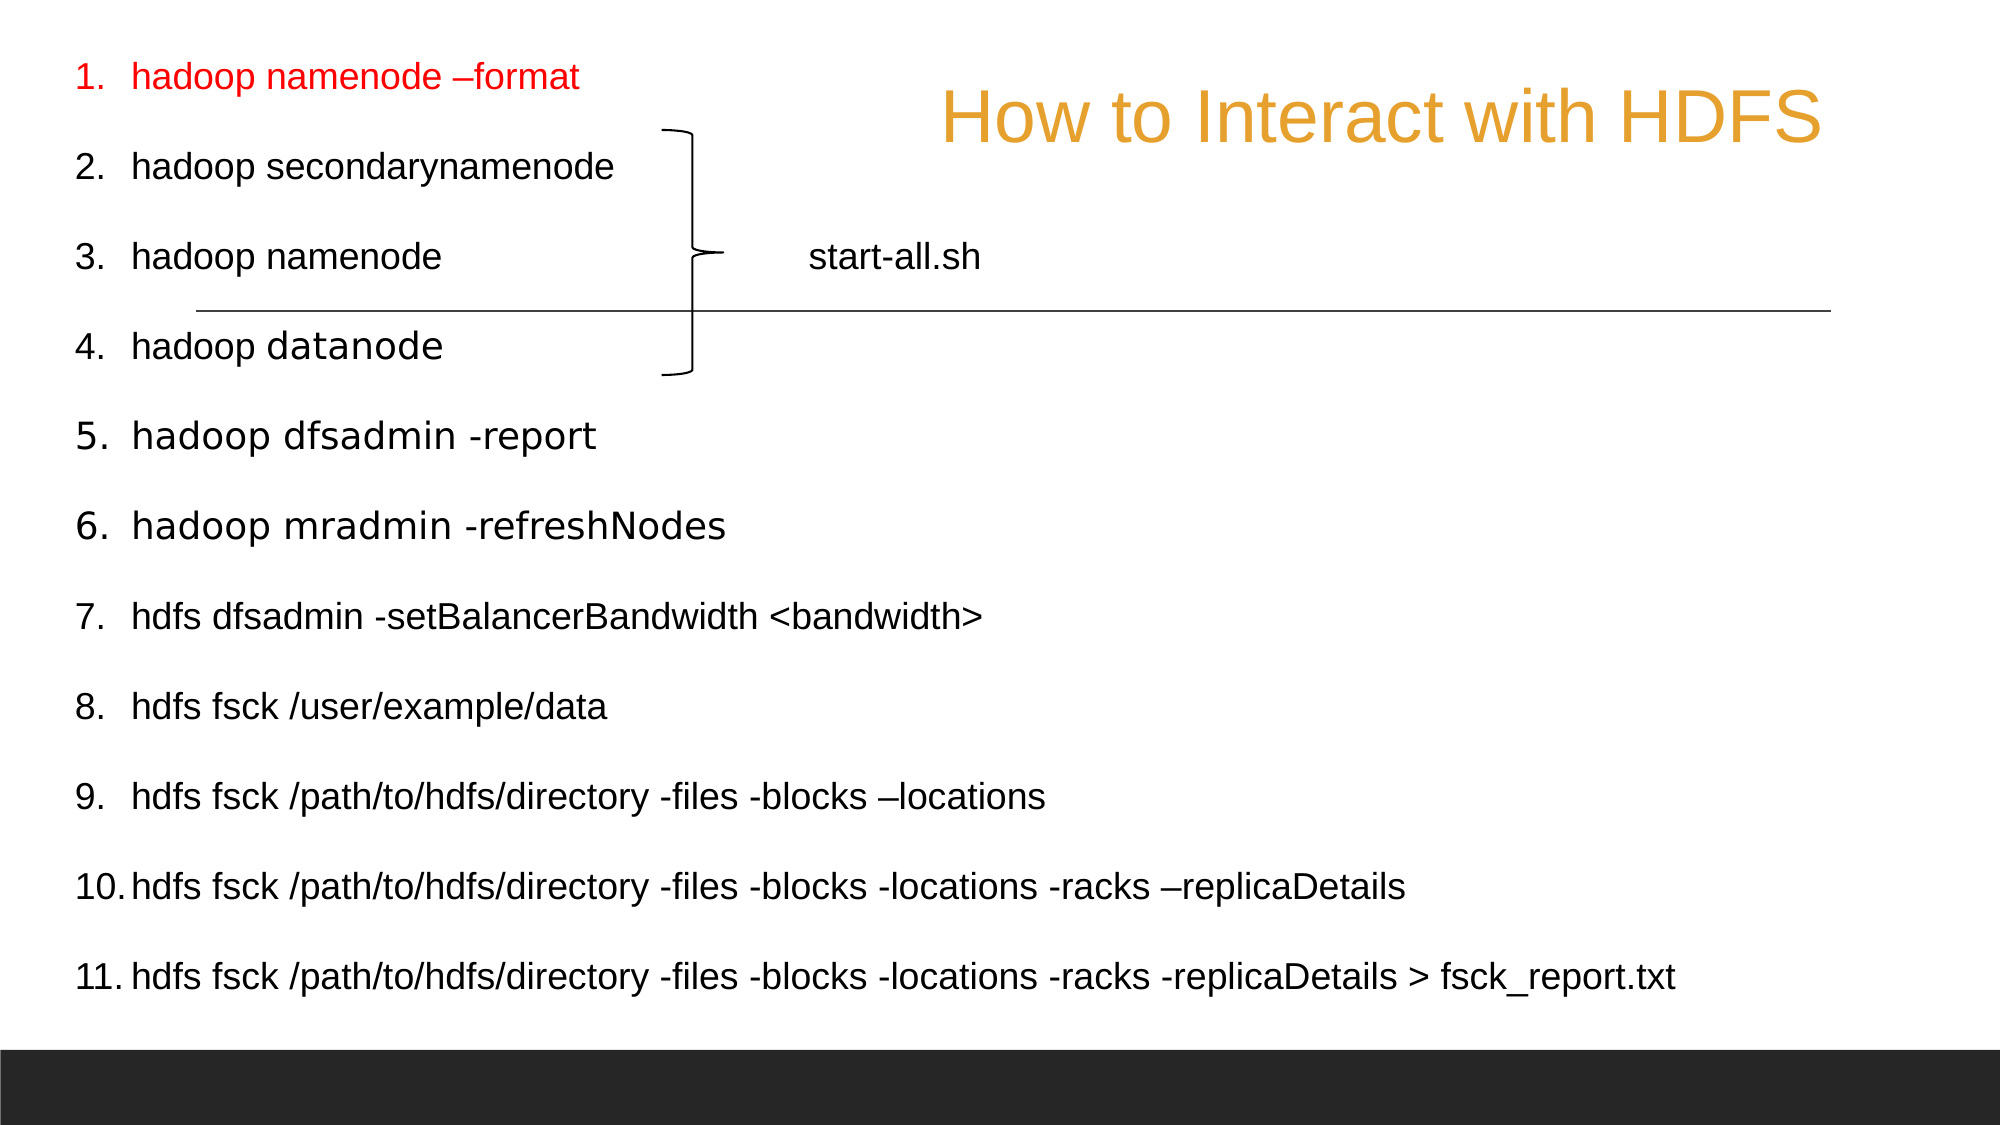

hadoop namenode –format
hadoop secondarynamenode
hadoop namenode                                   start-all.sh
hadoop datanode
hadoop dfsadmin -report
hadoop mradmin -refreshNodes
hdfs dfsadmin -setBalancerBandwidth <bandwidth>
hdfs fsck /user/example/data
hdfs fsck /path/to/hdfs/directory -files -blocks –locations
hdfs fsck /path/to/hdfs/directory -files -blocks -locations -racks –replicaDetails
hdfs fsck /path/to/hdfs/directory -files -blocks -locations -racks -replicaDetails > fsck_report.txt

-files -blocks -locations

hadoop secondarynamenode
How to Interact with HDFS